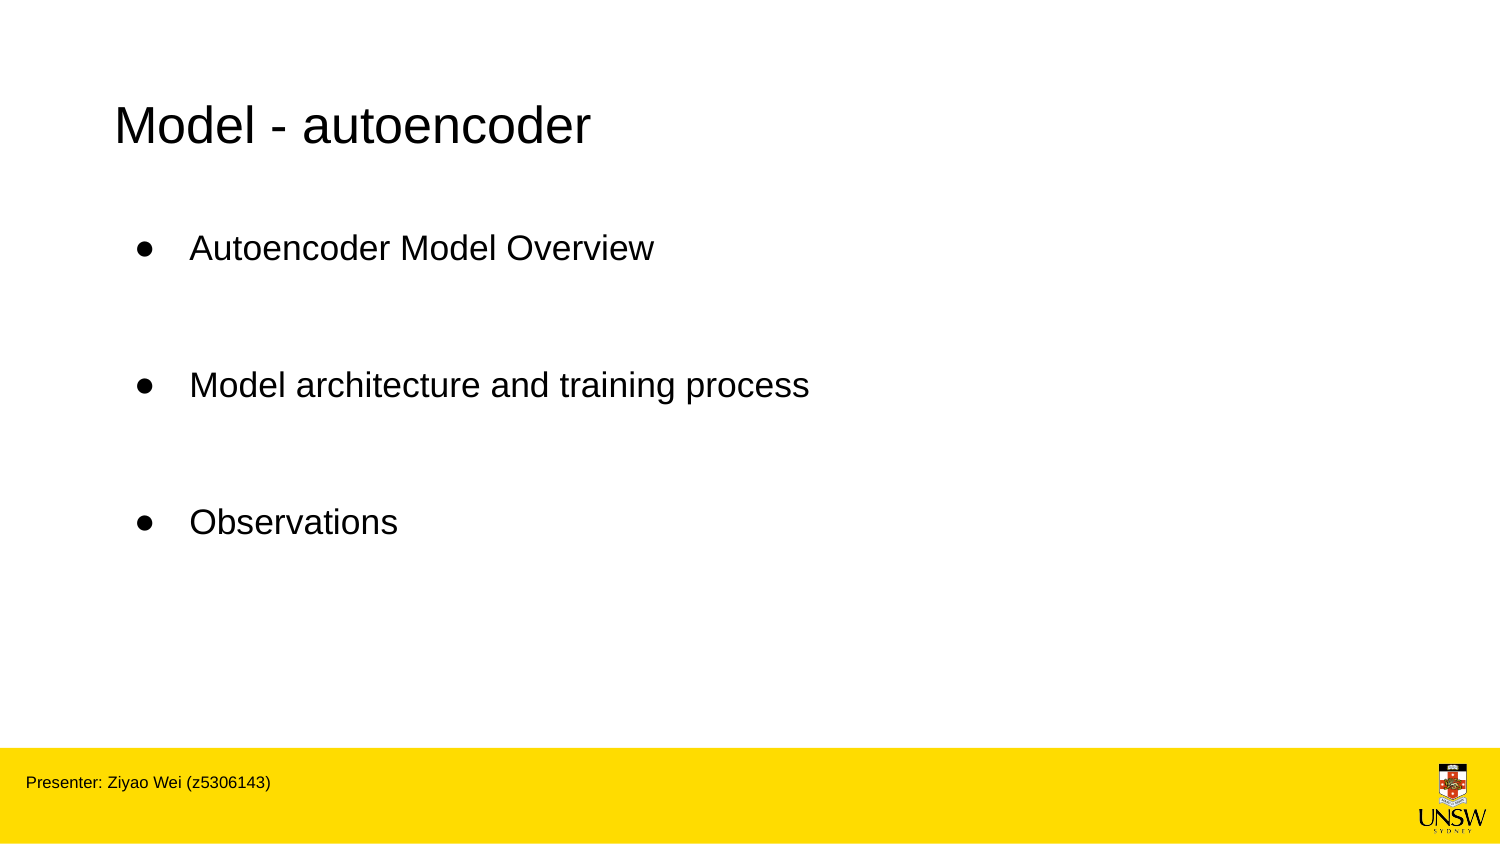

# Model - autoencoder
Autoencoder Model Overview

Model architecture and training process

Observations
Presenter: Ziyao Wei (z5306143)